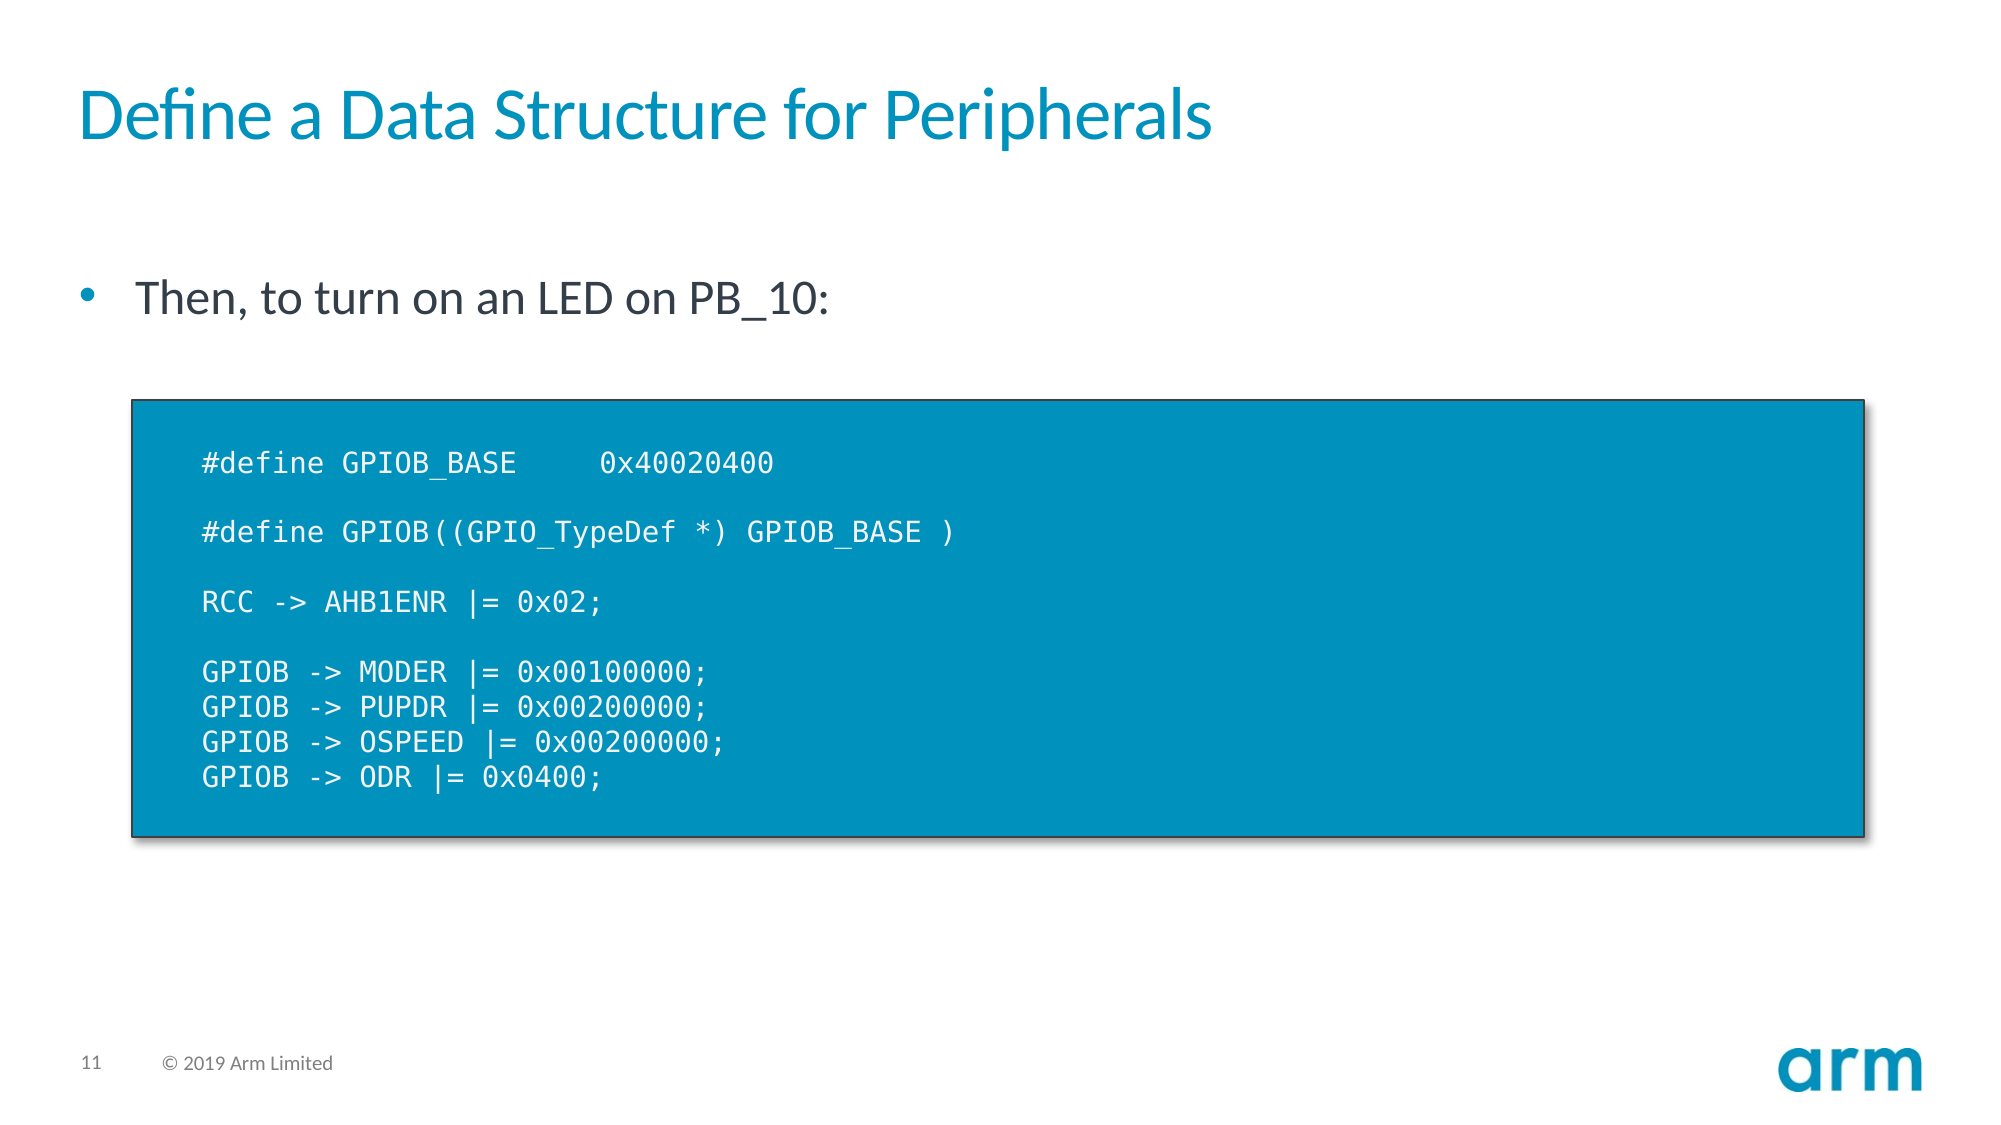

# Define a Data Structure for Peripherals

Then, to turn on an LED on PB_10:

    #define GPIOB_BASE	 0x40020400

    #define GPIOB	((GPIO_TypeDef *) GPIOB_BASE )

    RCC -> AHB1ENR |= 0x02;

    GPIOB -> MODER |= 0x00100000;
    GPIOB -> PUPDR |= 0x00200000;
    GPIOB -> OSPEED |= 0x00200000;
    GPIOB -> ODR |= 0x0400;